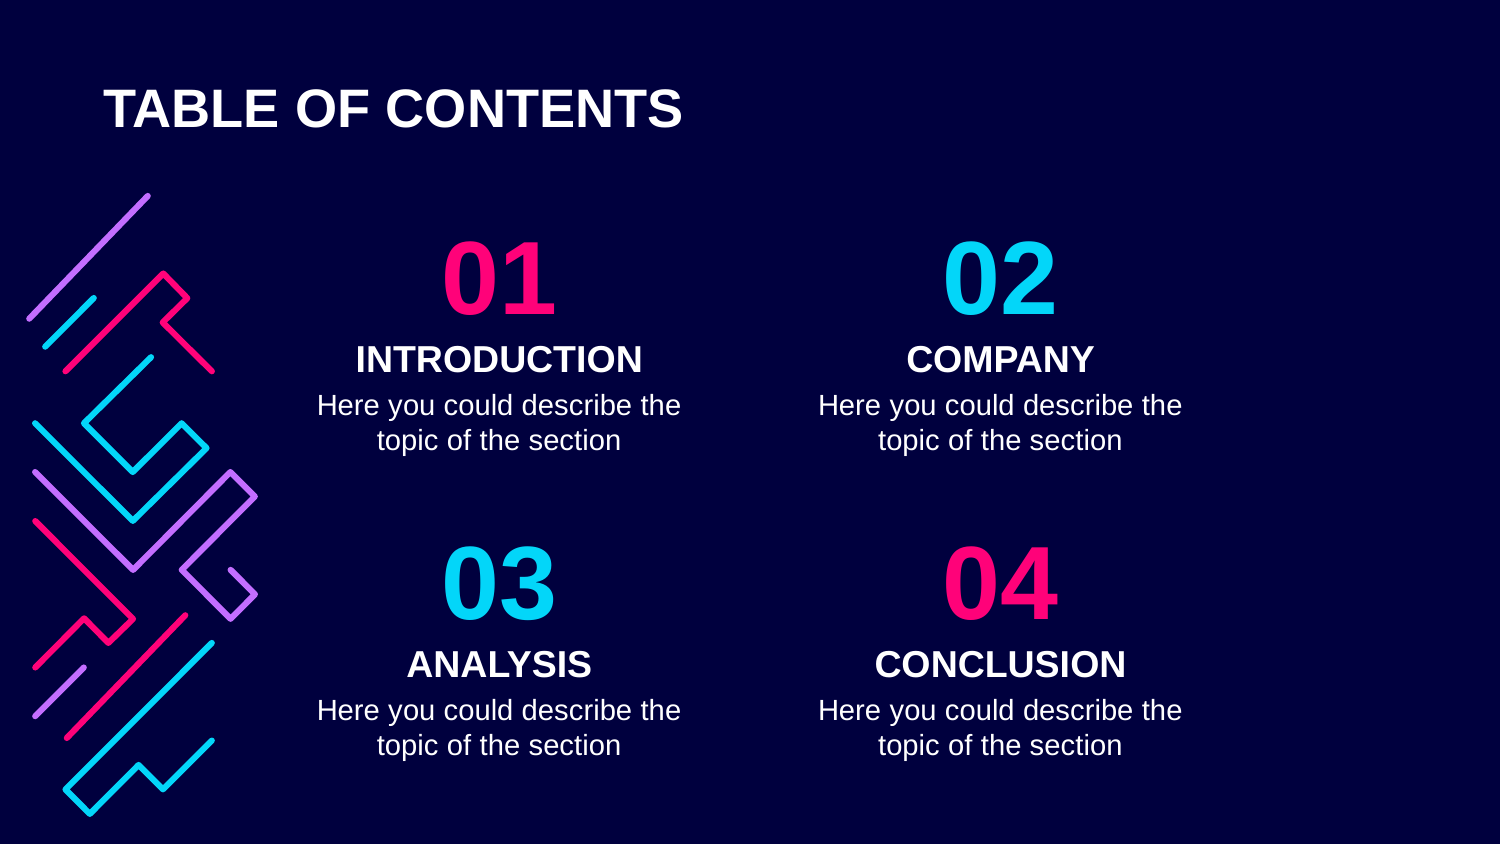

# TABLE OF CONTENTS
01
02
INTRODUCTION
COMPANY
Here you could describe the topic of the section
Here you could describe the topic of the section
03
04
ANALYSIS
CONCLUSION
Here you could describe the topic of the section
Here you could describe the topic of the section